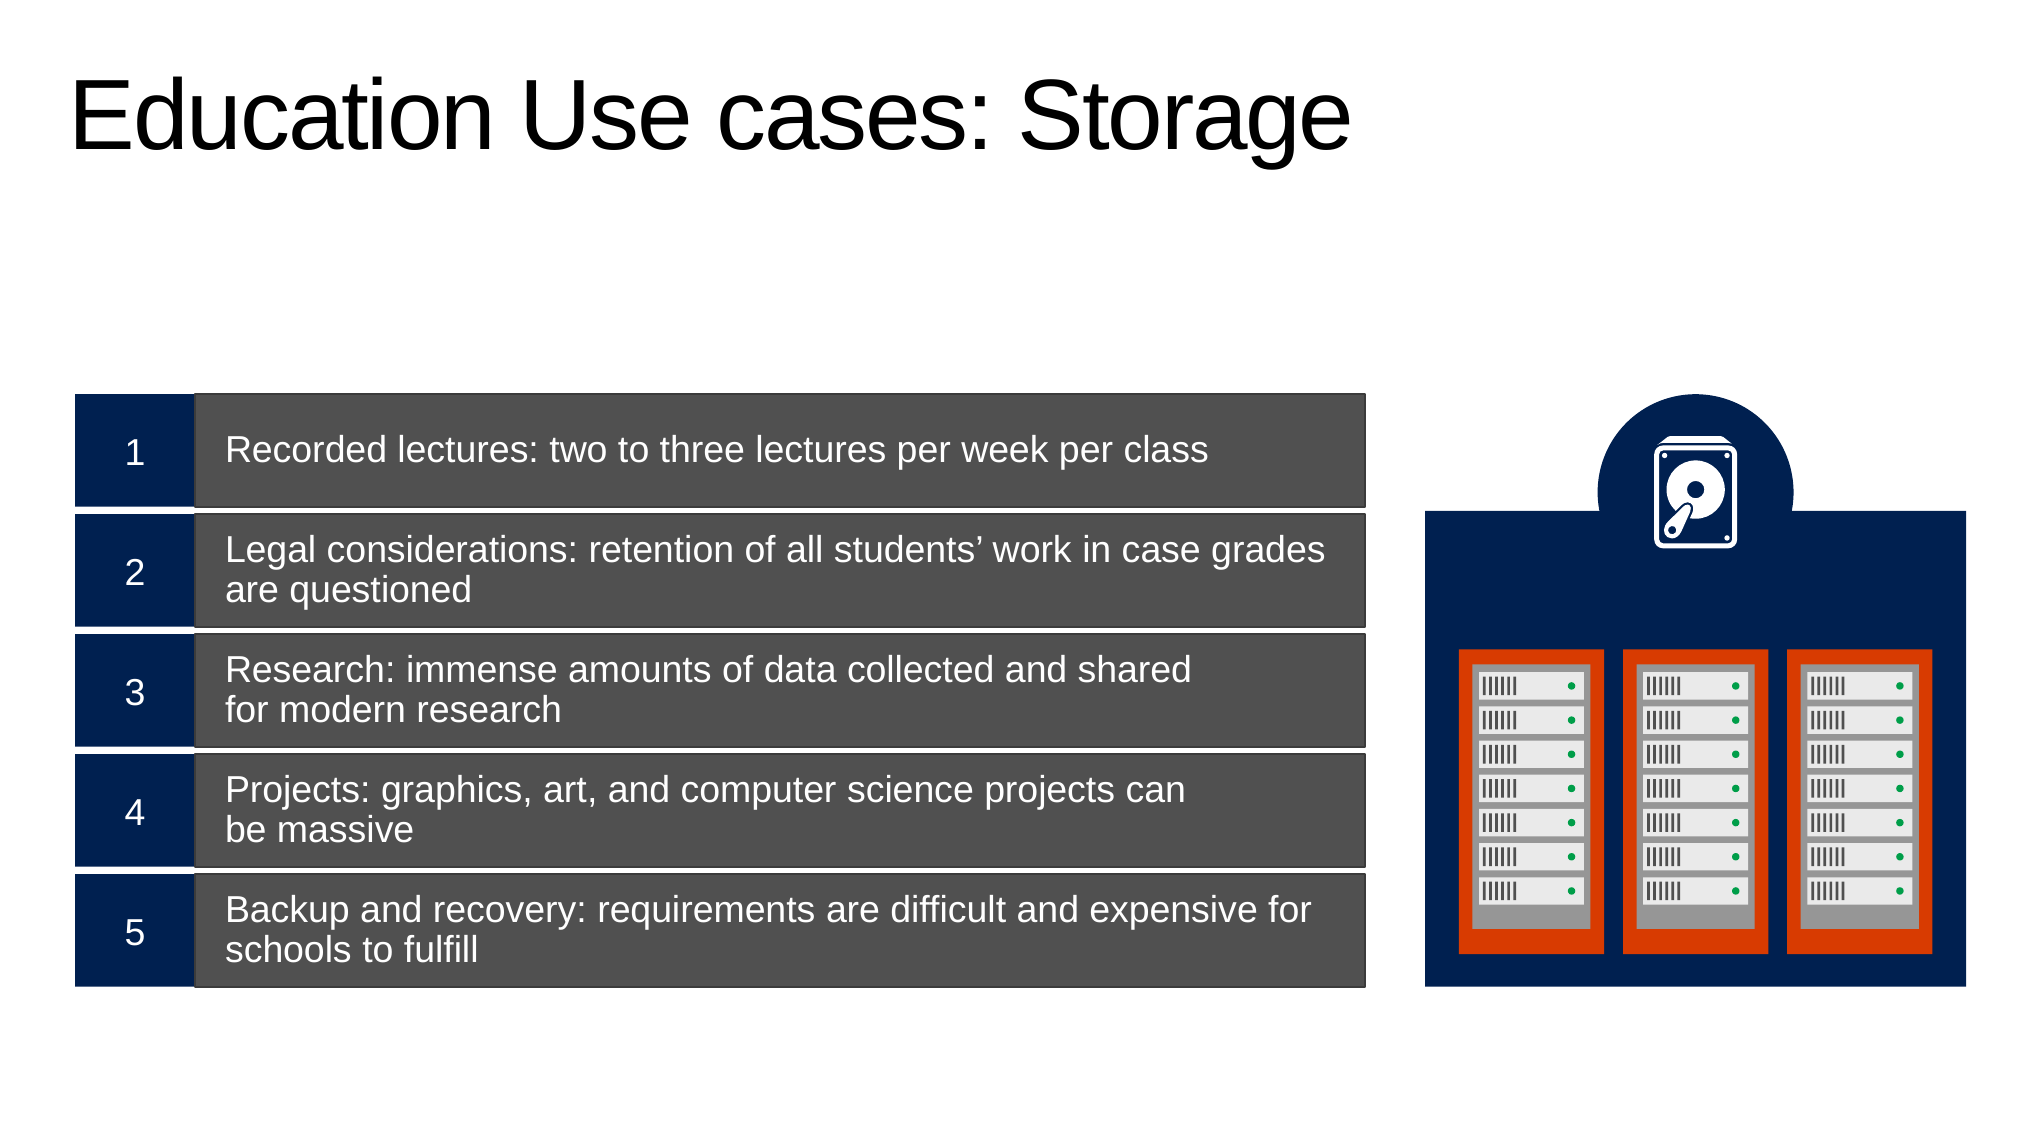

# Education Use cases: Storage
1
Recorded lectures: two to three lectures per week per class
2
Legal considerations: retention of all students’ work in case grades are questioned
3
Research: immense amounts of data collected and shared for modern research
4
Projects: graphics, art, and computer science projects can be massive
5
Backup and recovery: requirements are difficult and expensive for schools to fulfill